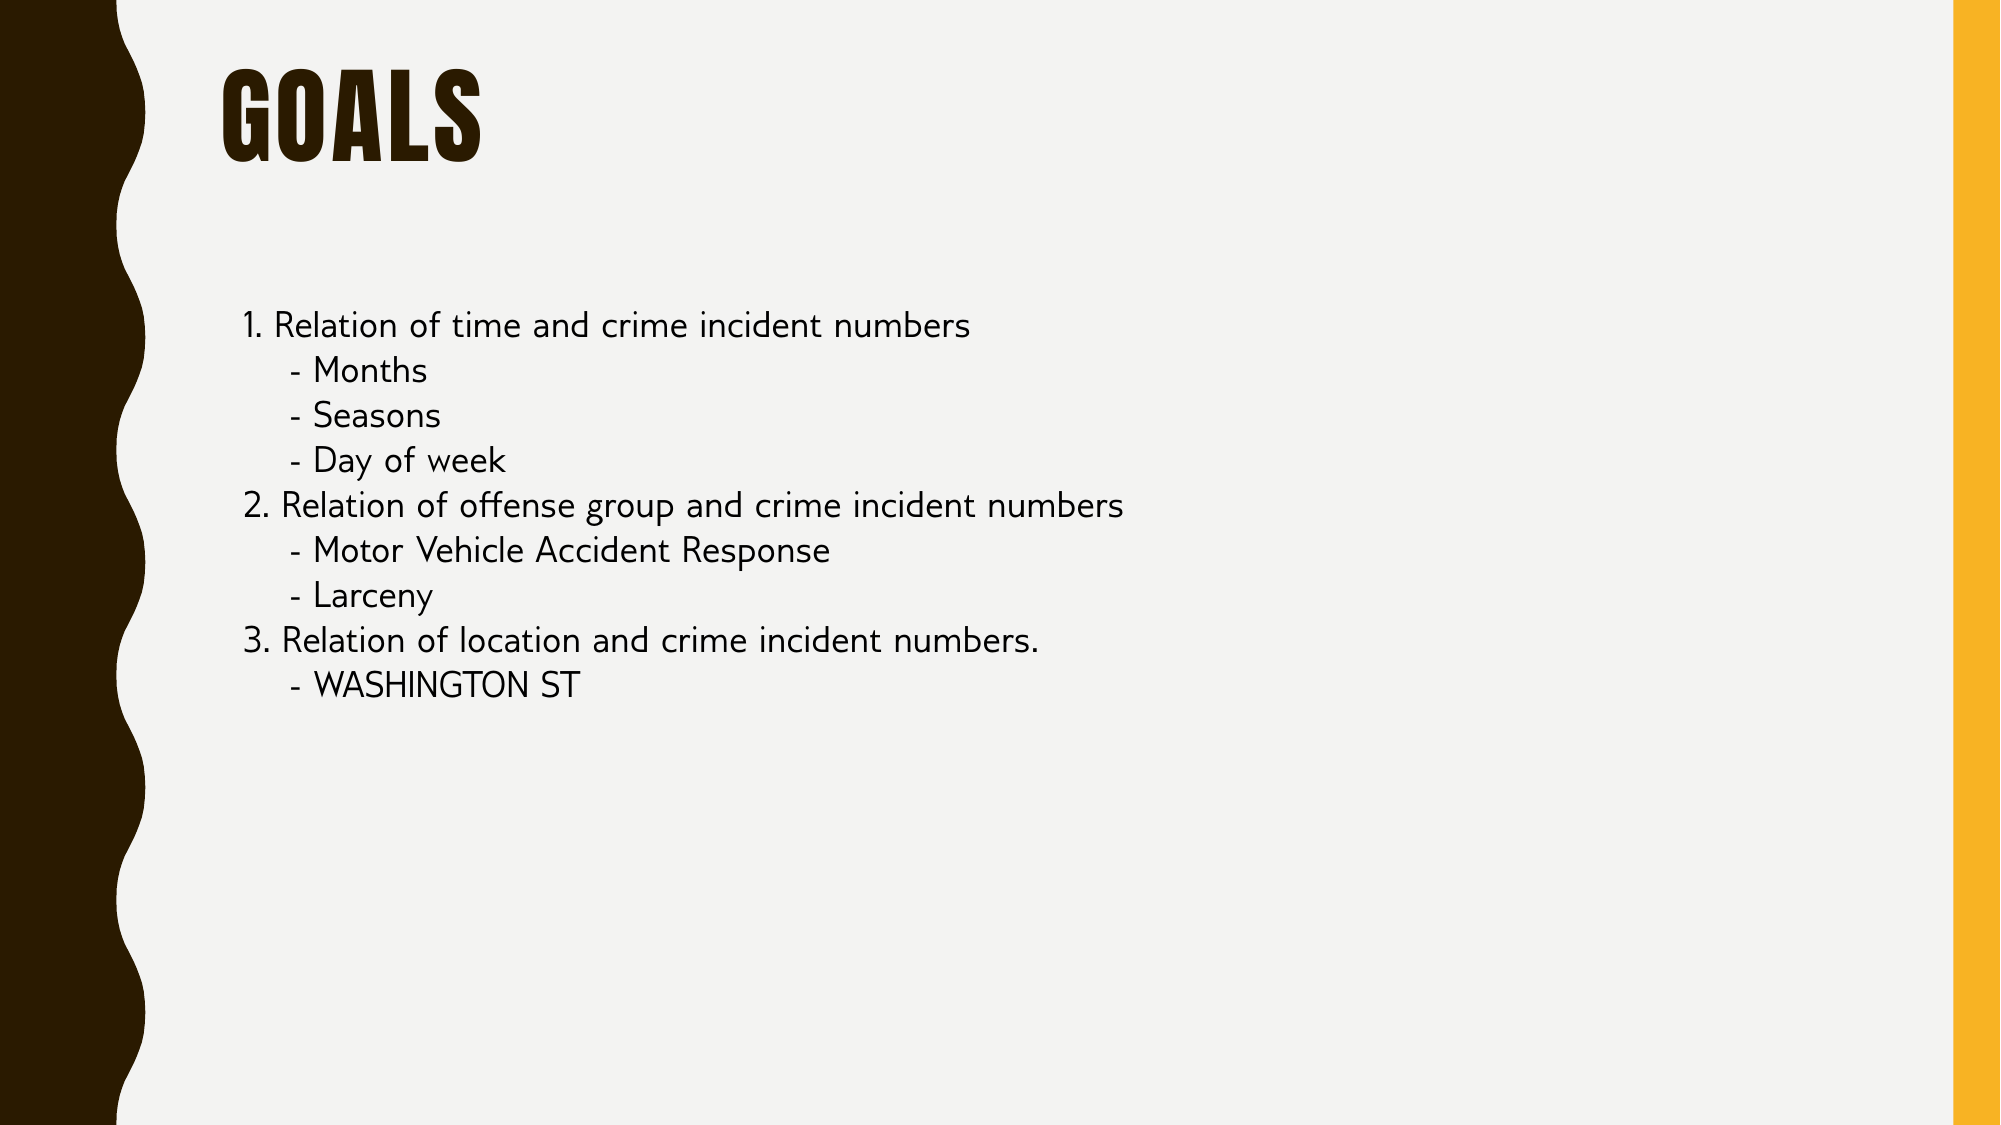

# Goals
1. Relation of time and crime incident numbers
    - Months
    - Seasons
    - Day of week
2. Relation of offense group and crime incident numbers
    - Motor Vehicle Accident Response
    - Larceny
3. Relation of location and crime incident numbers.
    - WASHINGTON ST